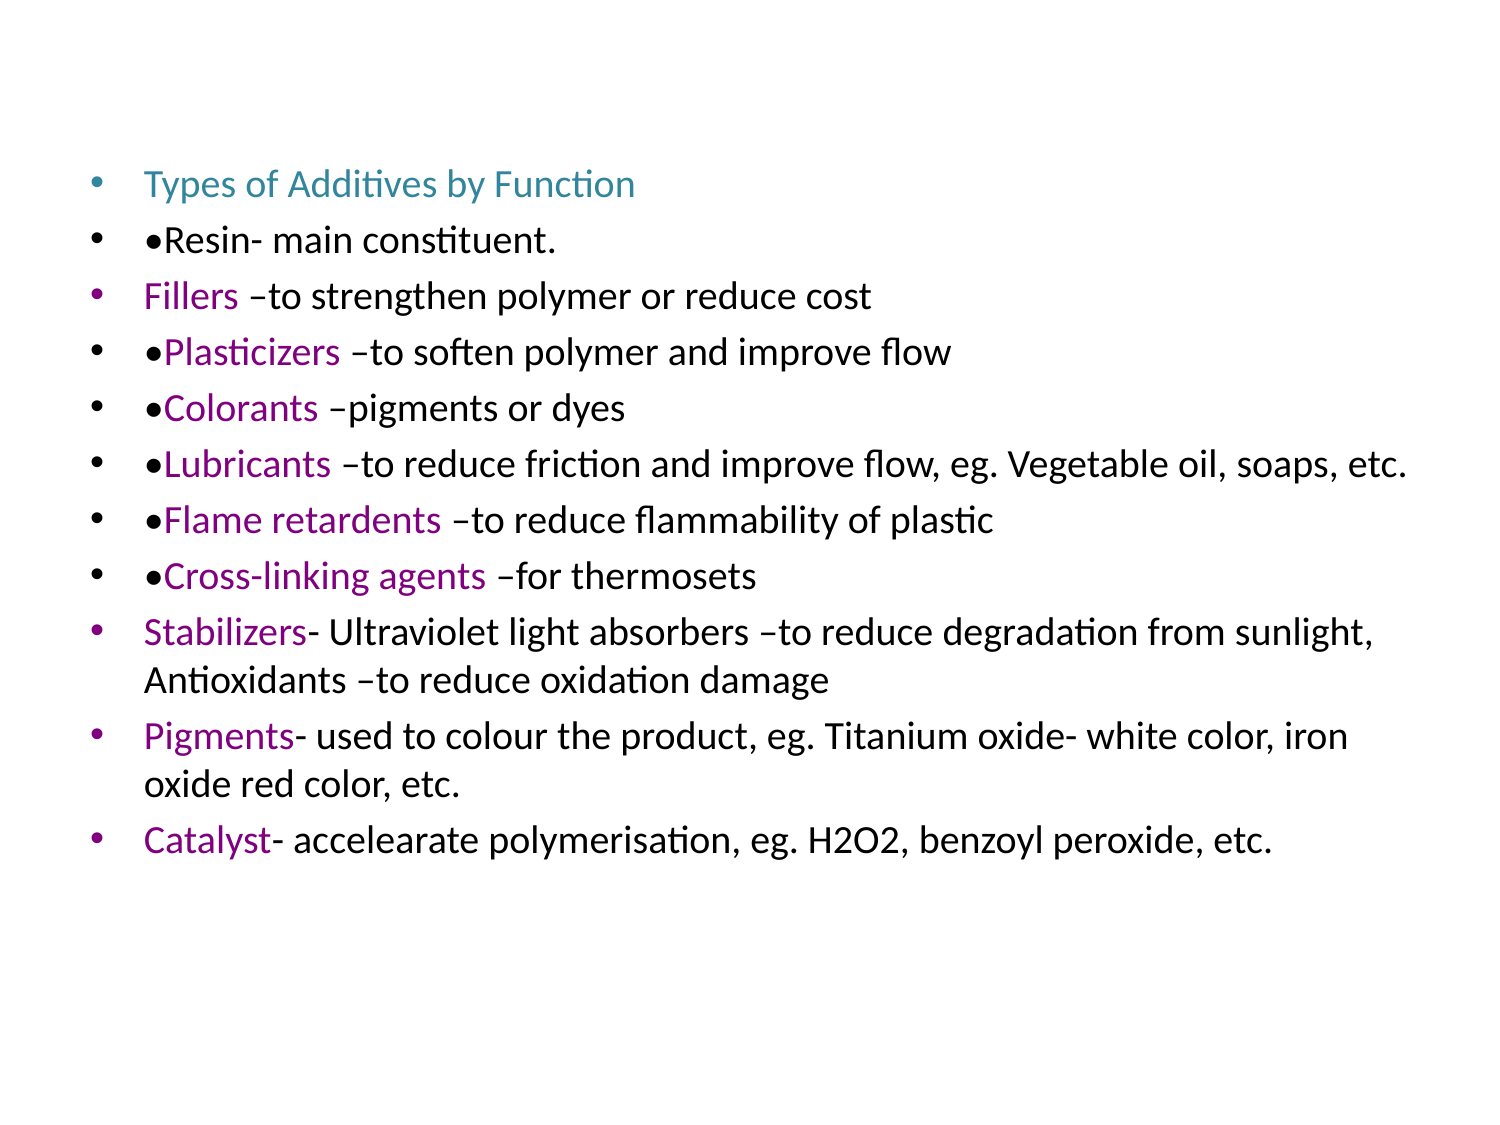

Types of Additives by Function
•Resin- main constituent.
Fillers –to strengthen polymer or reduce cost
•Plasticizers –to soften polymer and improve flow
•Colorants –pigments or dyes
•Lubricants –to reduce friction and improve flow, eg. Vegetable oil, soaps, etc.
•Flame retardents –to reduce flammability of plastic
•Cross-linking agents –for thermosets
Stabilizers- Ultraviolet light absorbers –to reduce degradation from sunlight, Antioxidants –to reduce oxidation damage
Pigments- used to colour the product, eg. Titanium oxide- white color, iron oxide red color, etc.
Catalyst- accelearate polymerisation, eg. H2O2, benzoyl peroxide, etc.